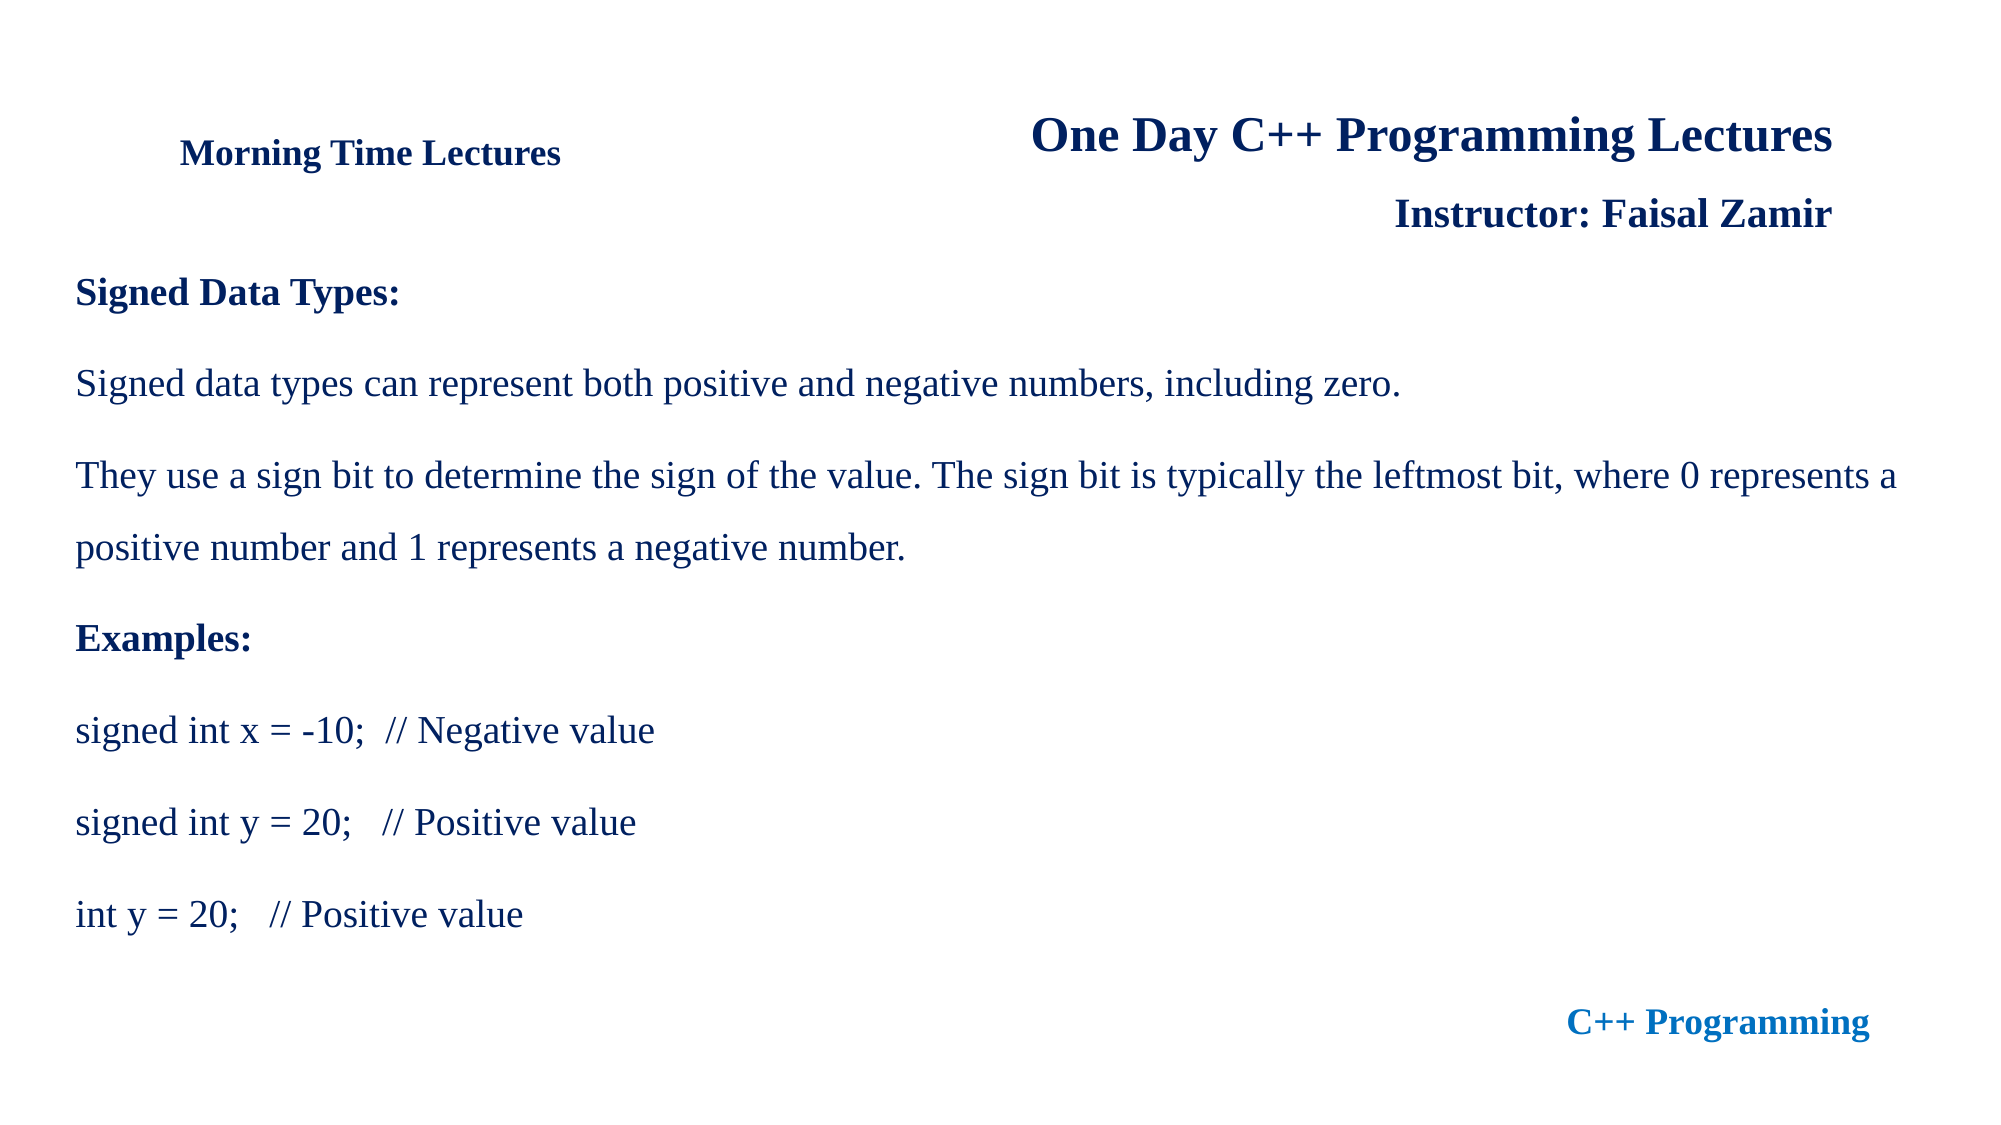

One Day C++ Programming Lectures
Instructor: Faisal Zamir
Morning Time Lectures
Signed Data Types:
Signed data types can represent both positive and negative numbers, including zero.
They use a sign bit to determine the sign of the value. The sign bit is typically the leftmost bit, where 0 represents a positive number and 1 represents a negative number.
Examples:
signed int x = -10;  // Negative value
signed int y = 20;   // Positive value
int y = 20;   // Positive value

C++ Programming